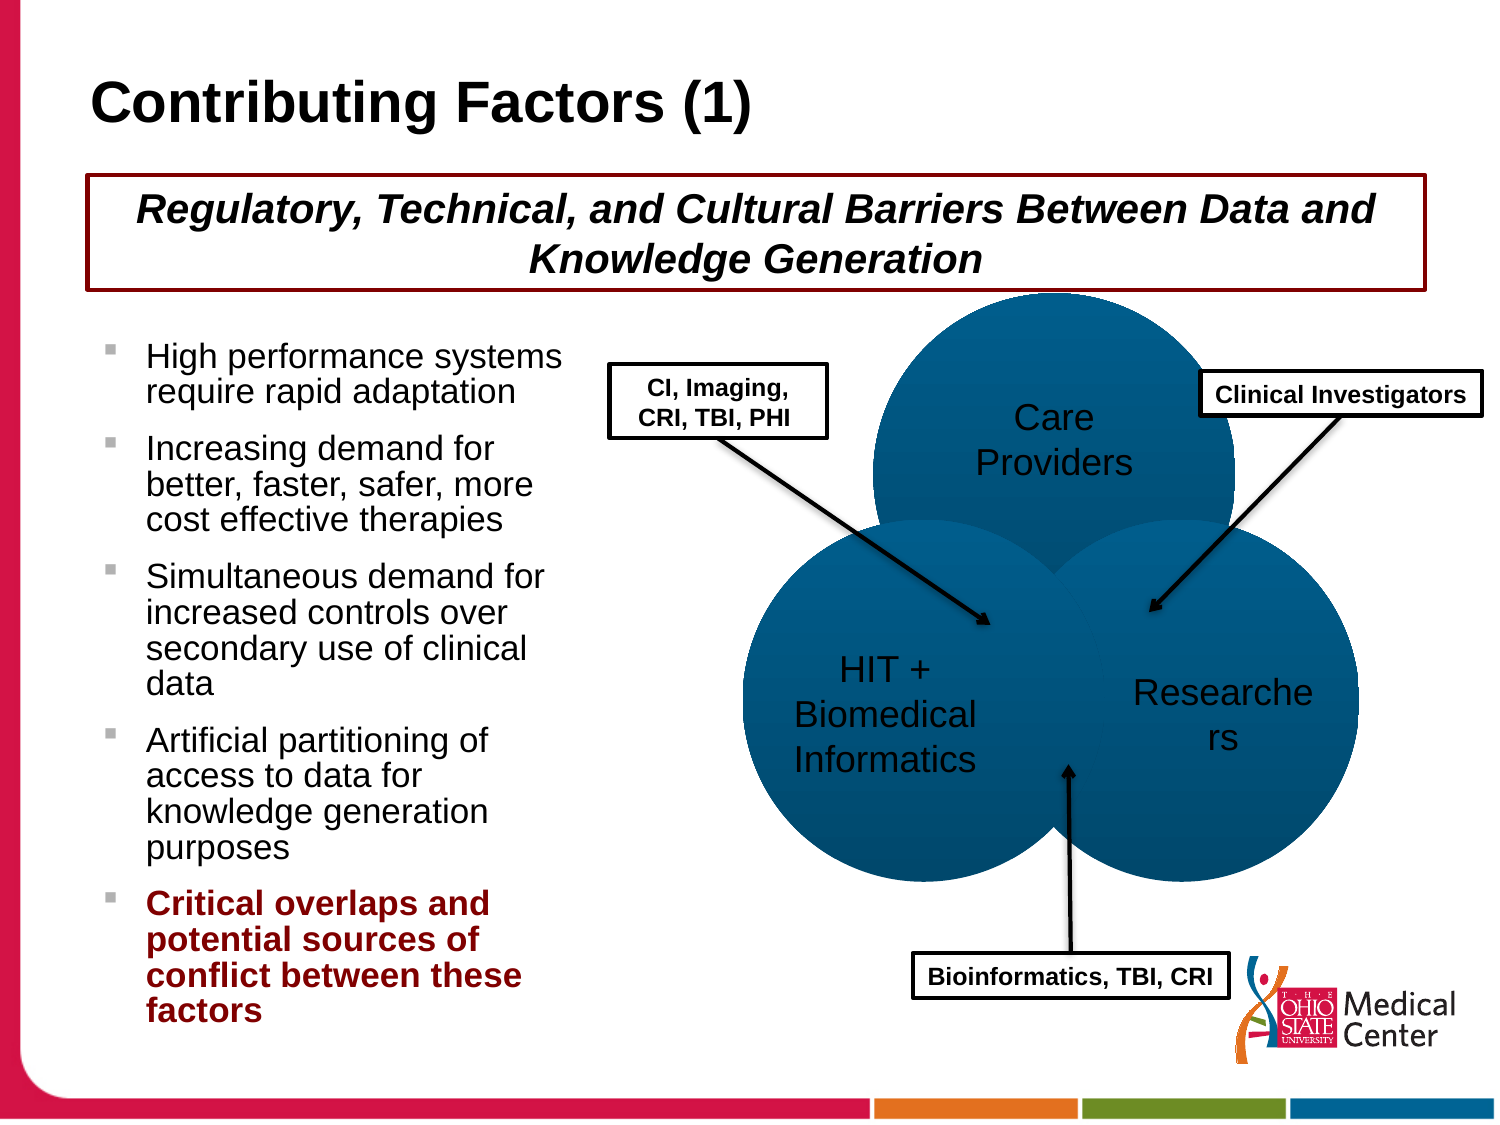

# Contributing Factors (1)
Regulatory, Technical, and Cultural Barriers Between Data and Knowledge Generation
Care Providers
Researchers
HIT + Biomedical Informatics
High performance systems require rapid adaptation
Increasing demand for better, faster, safer, more cost effective therapies
Simultaneous demand for increased controls over secondary use of clinical data
Artificial partitioning of access to data for knowledge generation purposes
Critical overlaps and potential sources of conflict between these factors

CI, Imaging, CRI, TBI, PHI
Clinical Investigators
Bioinformatics, TBI, CRI